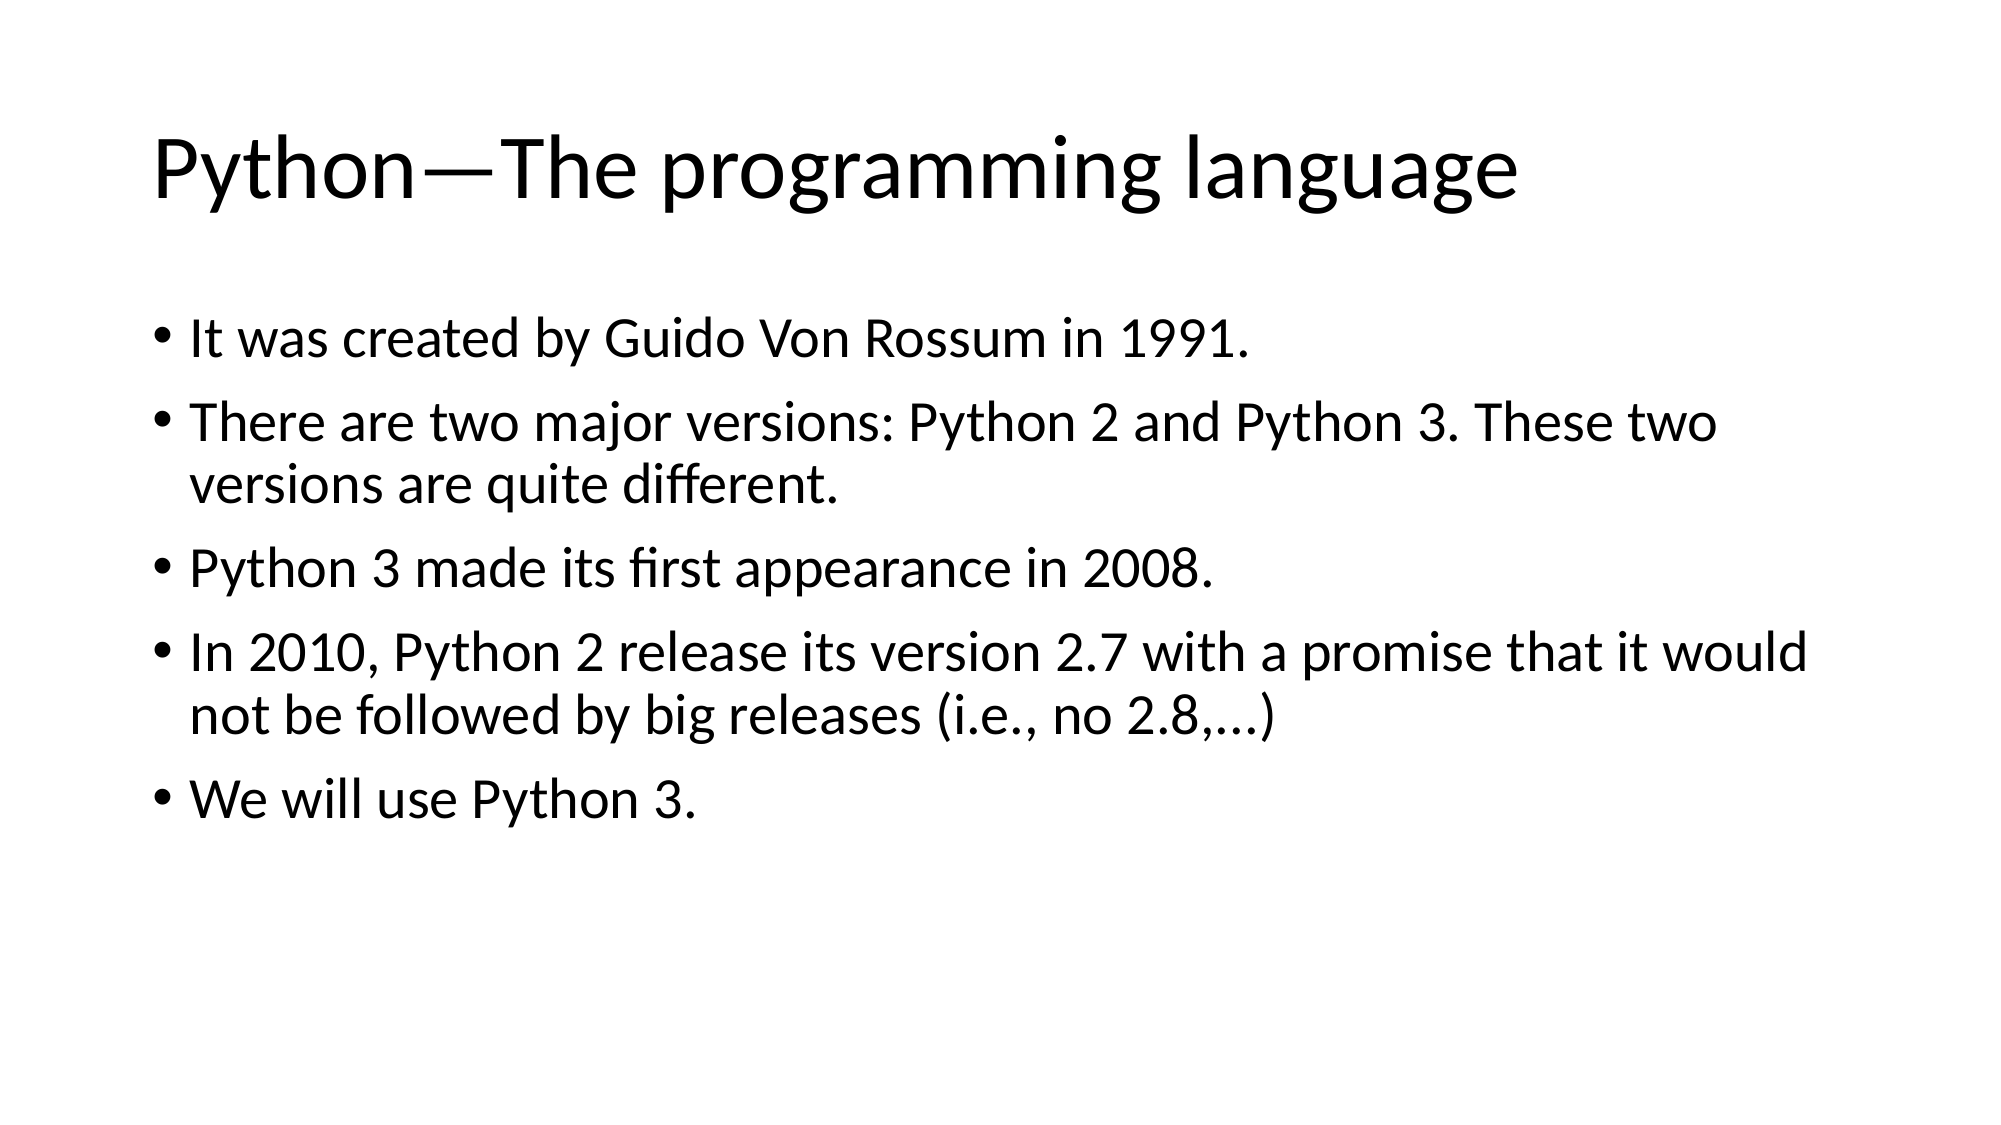

# Python—The programming language
It was created by Guido Von Rossum in 1991.
There are two major versions: Python 2 and Python 3. These two versions are quite different.
Python 3 made its first appearance in 2008.
In 2010, Python 2 release its version 2.7 with a promise that it would not be followed by big releases (i.e., no 2.8,...)
We will use Python 3.